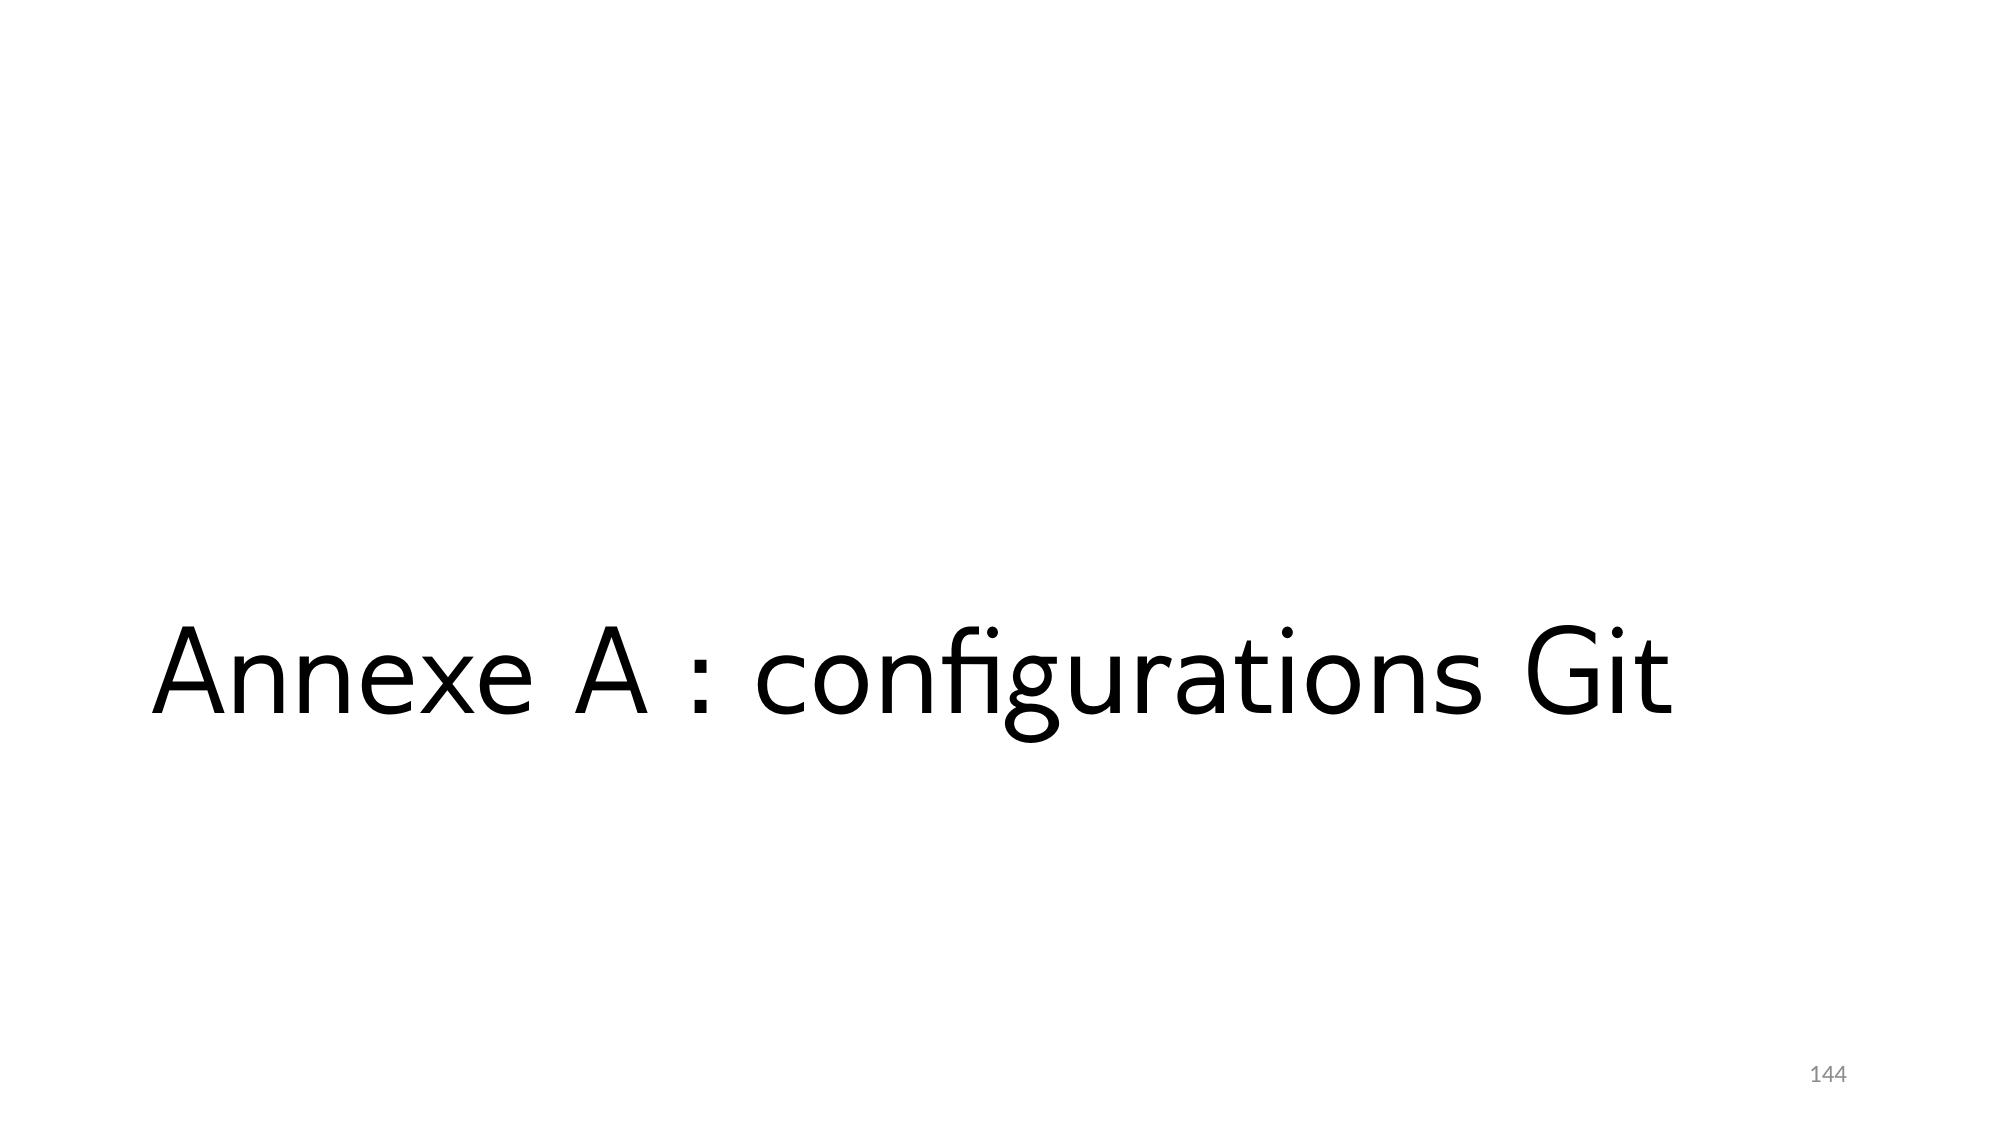

# Annexe A : configurations Git

144